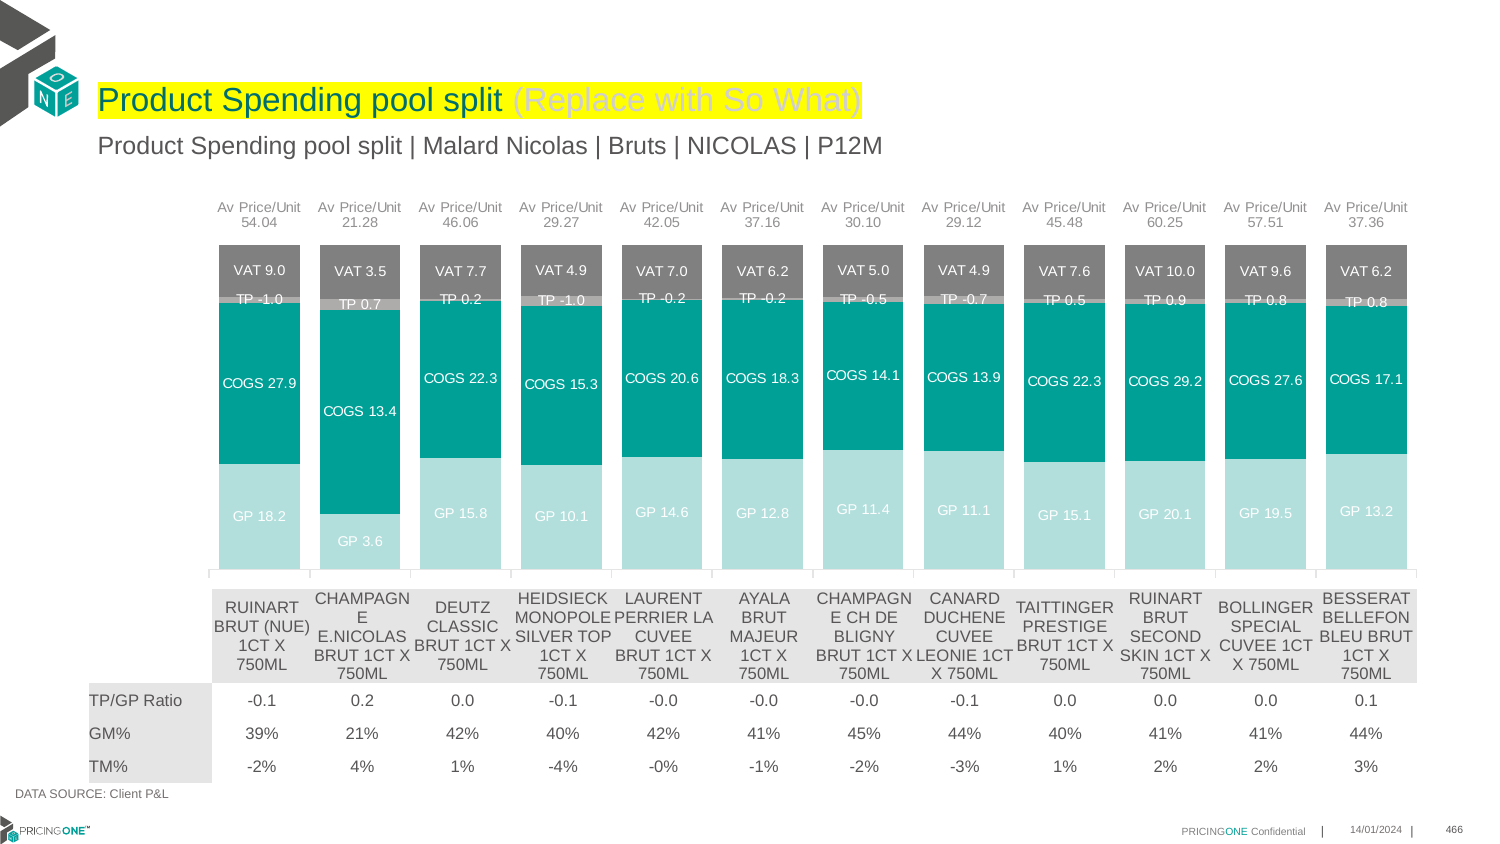

# Product Spending pool split (Replace with So What)
Product Spending pool split | Malard Nicolas | Bruts | NICOLAS | P12M

### Chart

| Category | GP | COGS | TP | VAT |
|---|---|---|---|---|
| Av Price/Unit 54.04 | 18.183700159560466 | 27.865328240557965 | -1.0128061683006564 | 9.007239165241028 |
| Av Price/Unit 21.28 | 3.6043271779713746 | 13.403335146235221 | 0.724321876858184 | 3.546396840212961 |
| Av Price/Unit 46.06 | 15.840063378110232 | 22.31475860730039 | 0.23010382721160738 | 7.67697820159598 |
| Av Price/Unit 29.27 | 10.084361500783702 | 15.286686226489023 | -0.9825662374981334 | 4.877696297954913 |
| Av Price/Unit 42.05 | 14.644514153224035 | 20.56808797415499 | -0.1725672571168957 | 7.008006974052421 |
| Av Price/Unit 37.16 | 12.784544722280884 | 18.344027235480464 | -0.15780462231608539 | 6.194153467089055 |
| Av Price/Unit 30.10 | 11.443937414565607 | 14.097366255315915 | -0.458163354976719 | 5.016628062980967 |
| Av Price/Unit 29.12 | 11.105190490560743 | 13.863332886518352 | -0.7051052814622487 | 4.852683619123374 |
| Av Price/Unit 45.48 | 15.080345218299097 | 22.27483704932702 | 0.5461823347377077 | 7.580272920472764 |
| Av Price/Unit 60.25 | 20.14262956039973 | 29.21094192512815 | 0.856131823124322 | 10.041940661730441 |
| Av Price/Unit 57.51 | 19.5198013547927 | 27.616817571559537 | 0.786356493837232 | 9.584598146073132 |
| Av Price/Unit 37.36 | 13.234516594781109 | 17.09124416648695 | 0.8110494368964645 | 6.227362039632899 |
|  | RUINART BRUT (NUE) 1CT X 750ML | CHAMPAGNE E.NICOLAS BRUT 1CT X 750ML | DEUTZ CLASSIC BRUT 1CT X 750ML | HEIDSIECK MONOPOLE SILVER TOP 1CT X 750ML | LAURENT PERRIER LA CUVEE BRUT 1CT X 750ML | AYALA BRUT MAJEUR 1CT X 750ML | CHAMPAGNE CH DE BLIGNY BRUT 1CT X 750ML | CANARD DUCHENE CUVEE LEONIE 1CT X 750ML | TAITTINGER PRESTIGE BRUT 1CT X 750ML | RUINART BRUT SECOND SKIN 1CT X 750ML | BOLLINGER SPECIAL CUVEE 1CT X 750ML | BESSERAT BELLEFON BLEU BRUT 1CT X 750ML |
| --- | --- | --- | --- | --- | --- | --- | --- | --- | --- | --- | --- | --- |
| TP/GP Ratio | -0.1 | 0.2 | 0.0 | -0.1 | -0.0 | -0.0 | -0.0 | -0.1 | 0.0 | 0.0 | 0.0 | 0.1 |
| GM% | 39% | 21% | 42% | 40% | 42% | 41% | 45% | 44% | 40% | 41% | 41% | 44% |
| TM% | -2% | 4% | 1% | -4% | -0% | -1% | -2% | -3% | 1% | 2% | 2% | 3% |
DATA SOURCE: Client P&L

14/01/2024
466